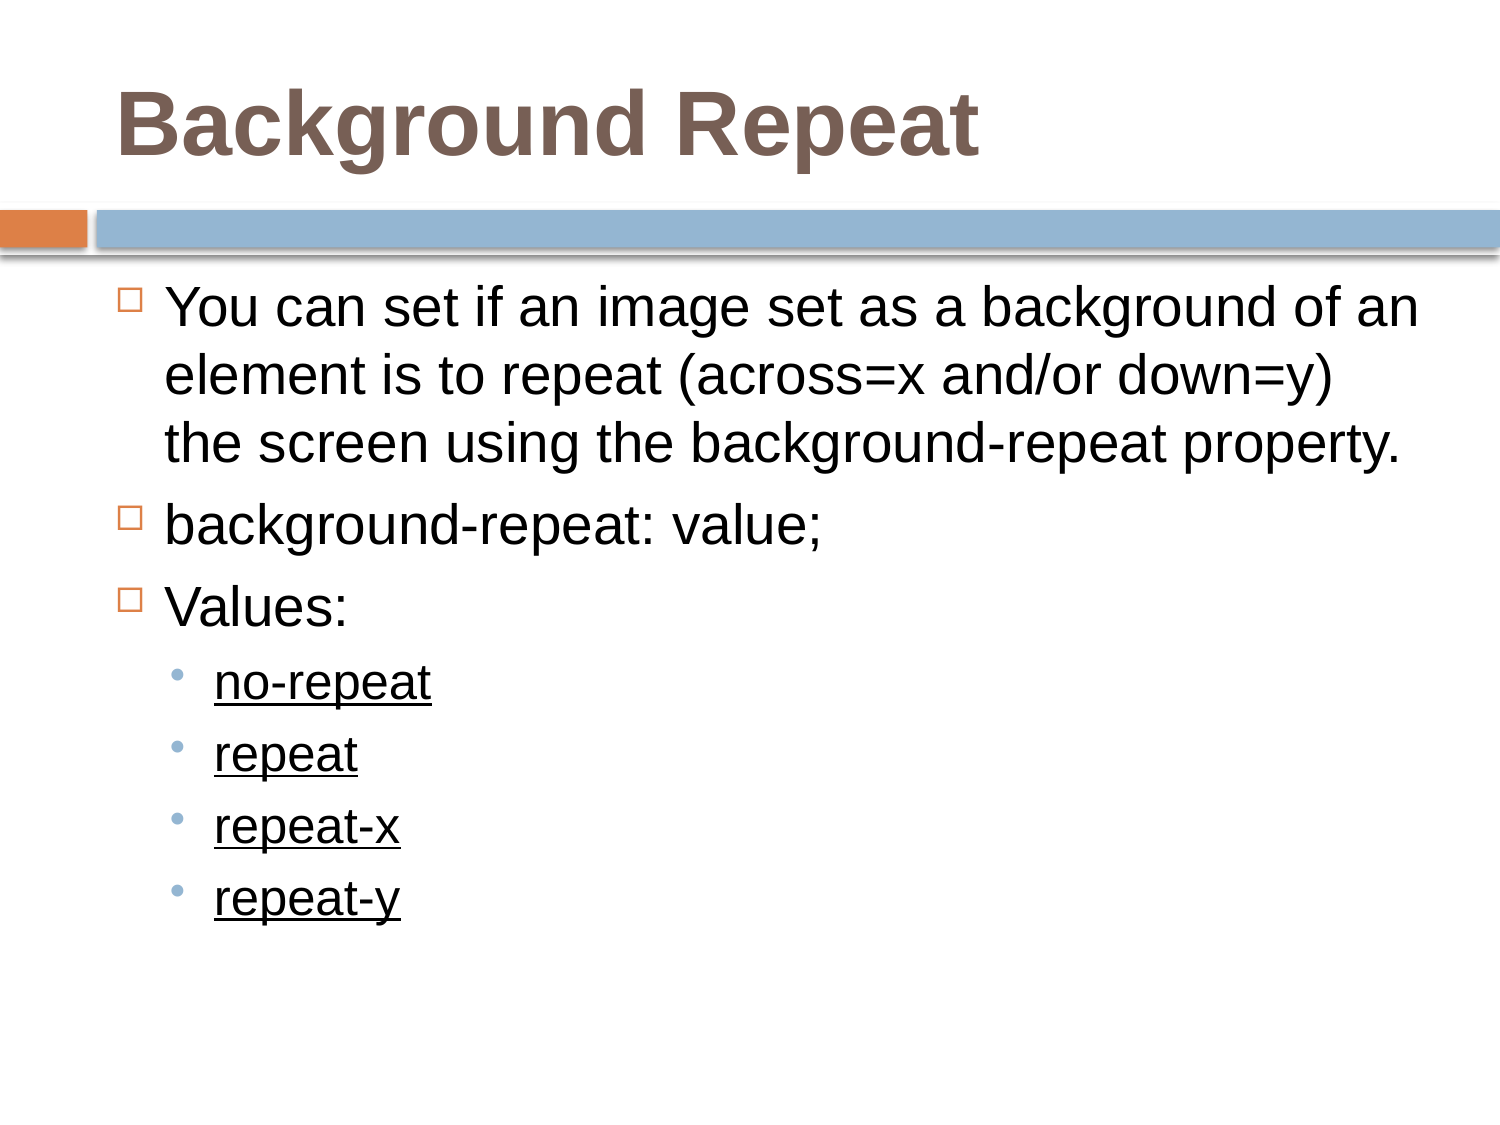

# Background Repeat
You can set if an image set as a background of an element is to repeat (across=x and/or down=y) the screen using the background-repeat property.
background-repeat: value;
Values:
no-repeat
repeat
repeat-x
repeat-y